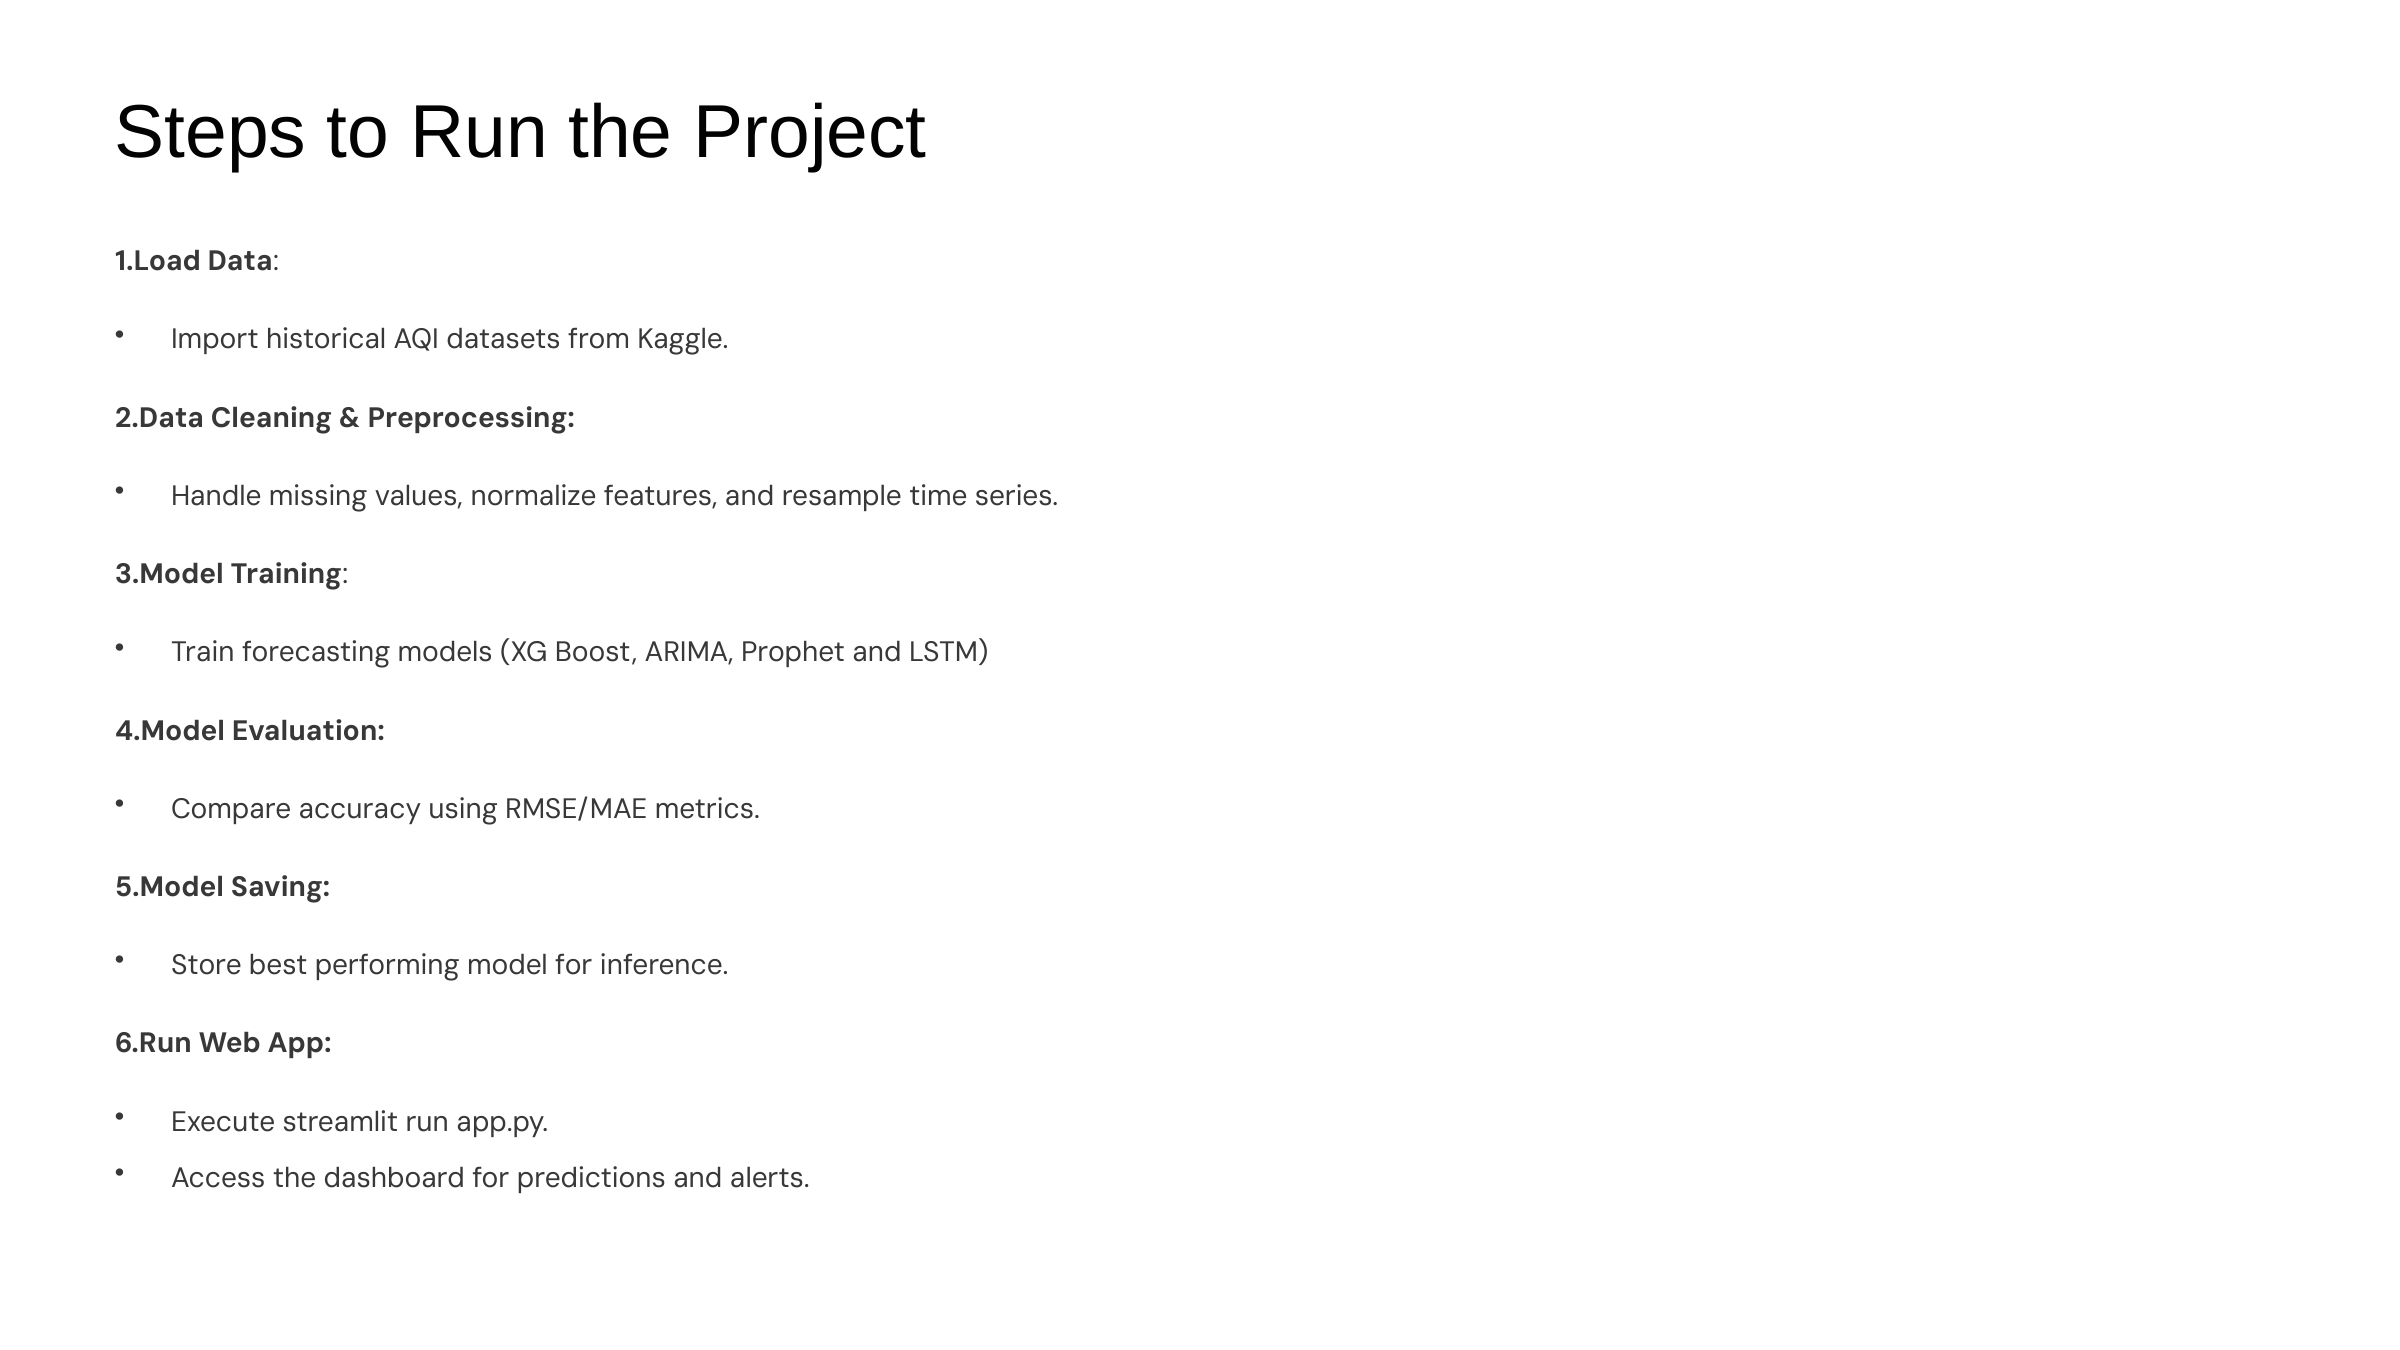

Steps to Run the Project
1.Load Data:
Import historical AQI datasets from Kaggle.
2.Data Cleaning & Preprocessing:
Handle missing values, normalize features, and resample time series.
3.Model Training:
Train forecasting models (XG Boost, ARIMA, Prophet and LSTM)
4.Model Evaluation:
Compare accuracy using RMSE/MAE metrics.
5.Model Saving:
Store best performing model for inference.
6.Run Web App:
Execute streamlit run app.py.
Access the dashboard for predictions and alerts.